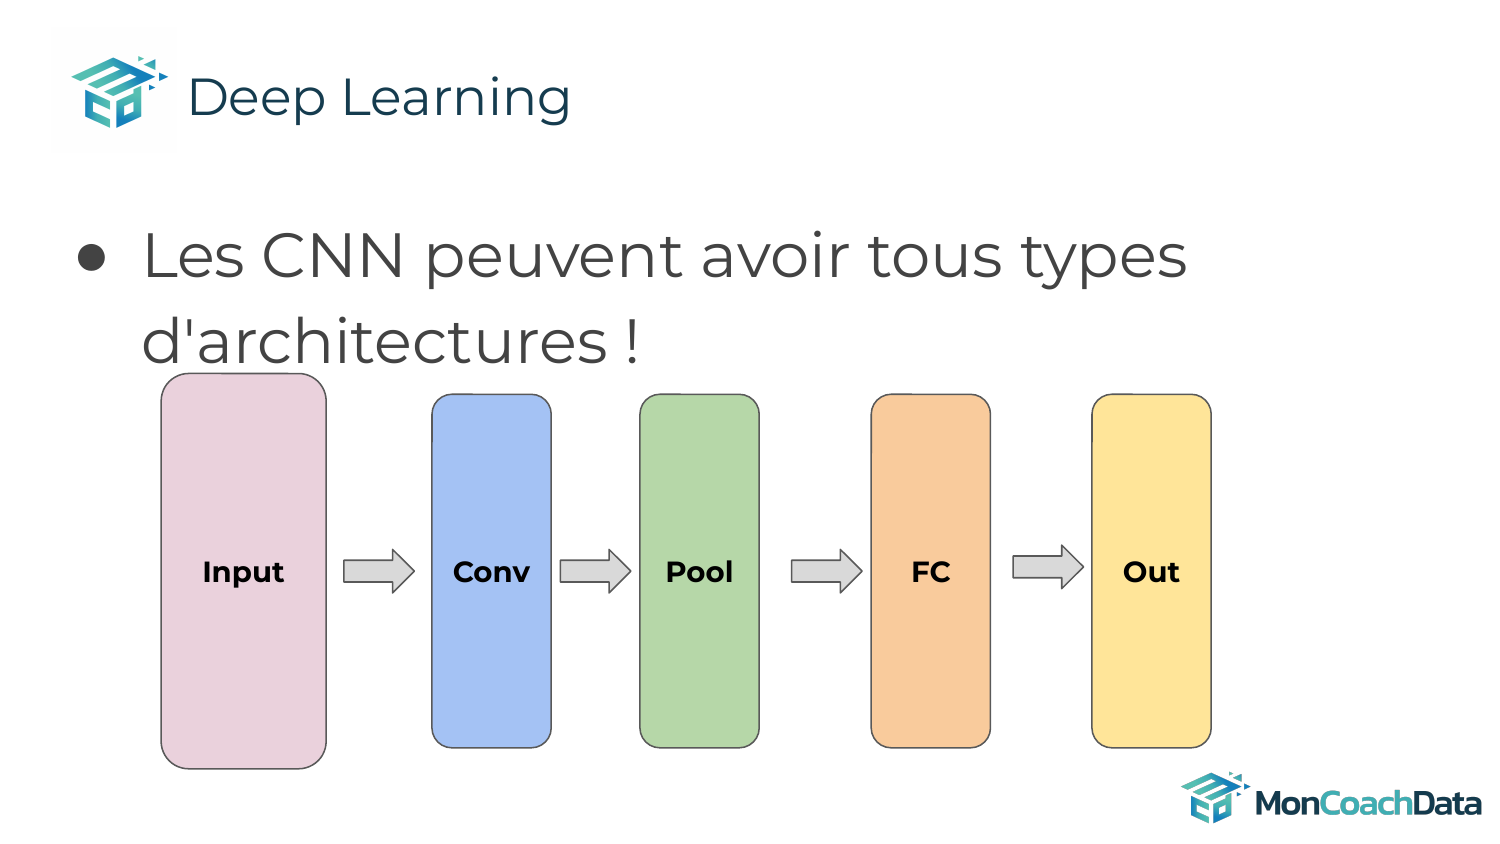

# Deep Learning
Les CNN peuvent avoir tous types d'architectures !
Input
Conv
Pool
FC
Out